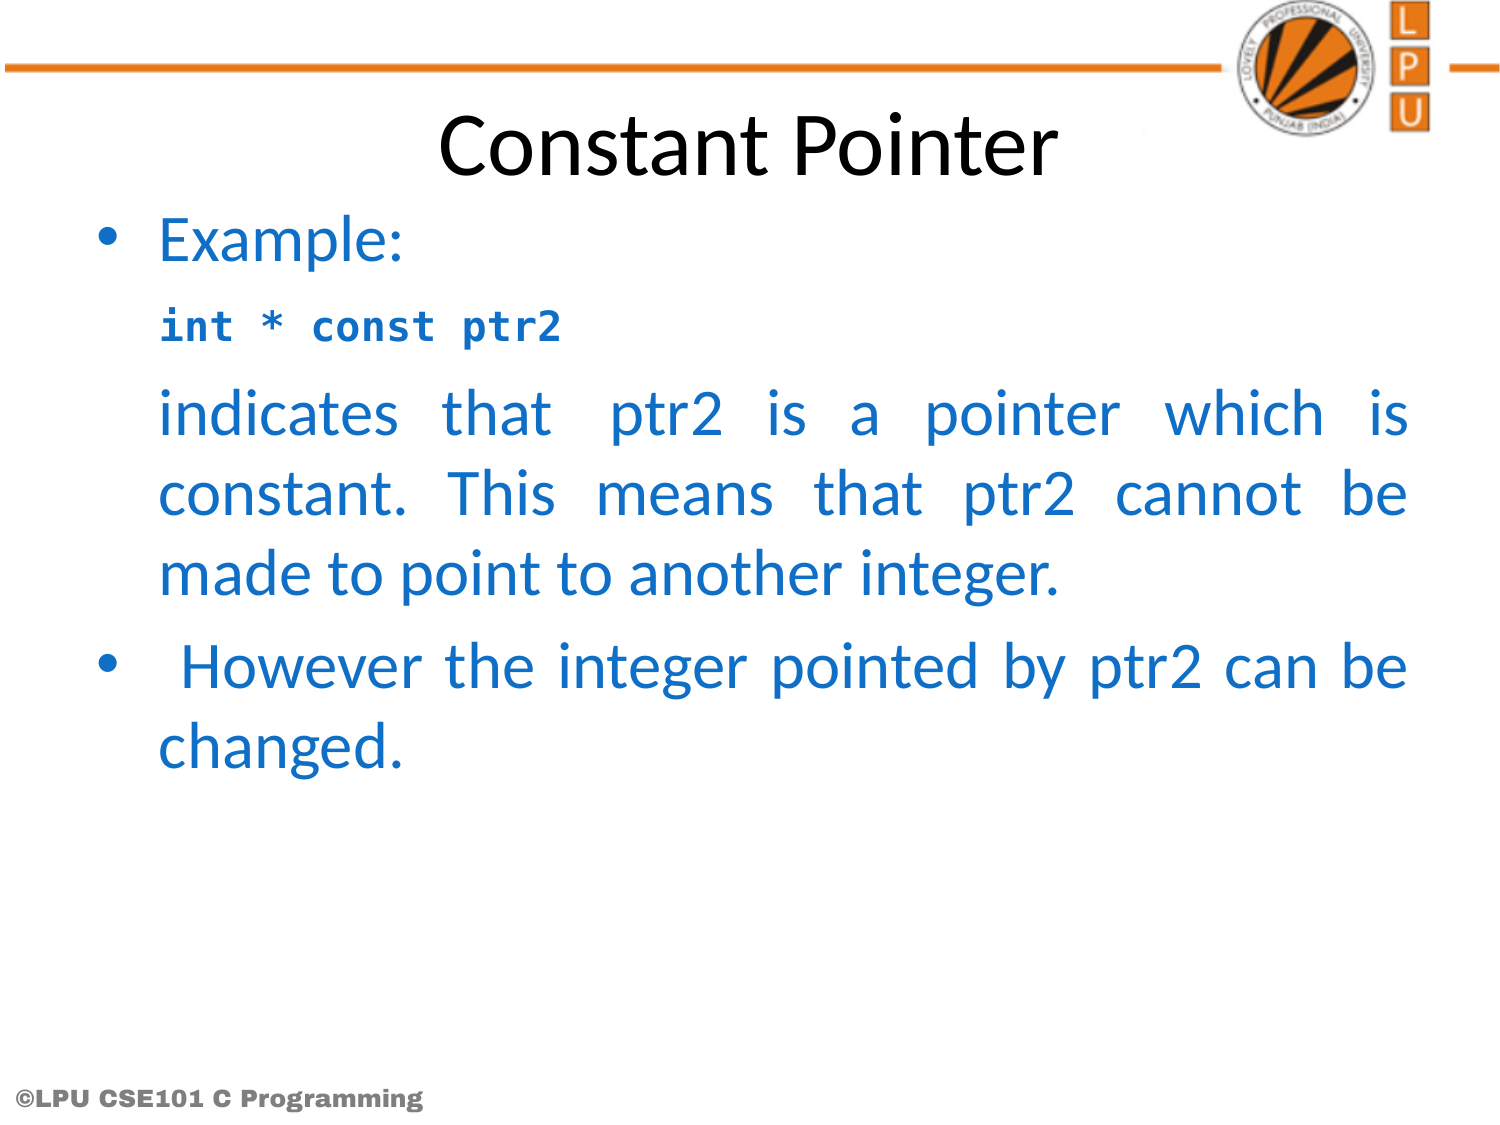

# Constant Pointer
Example:
int * const ptr2
	indicates that  ptr2 is a pointer which is constant. This means that ptr2 cannot be made to point to another integer.
 However the integer pointed by ptr2 can be changed.